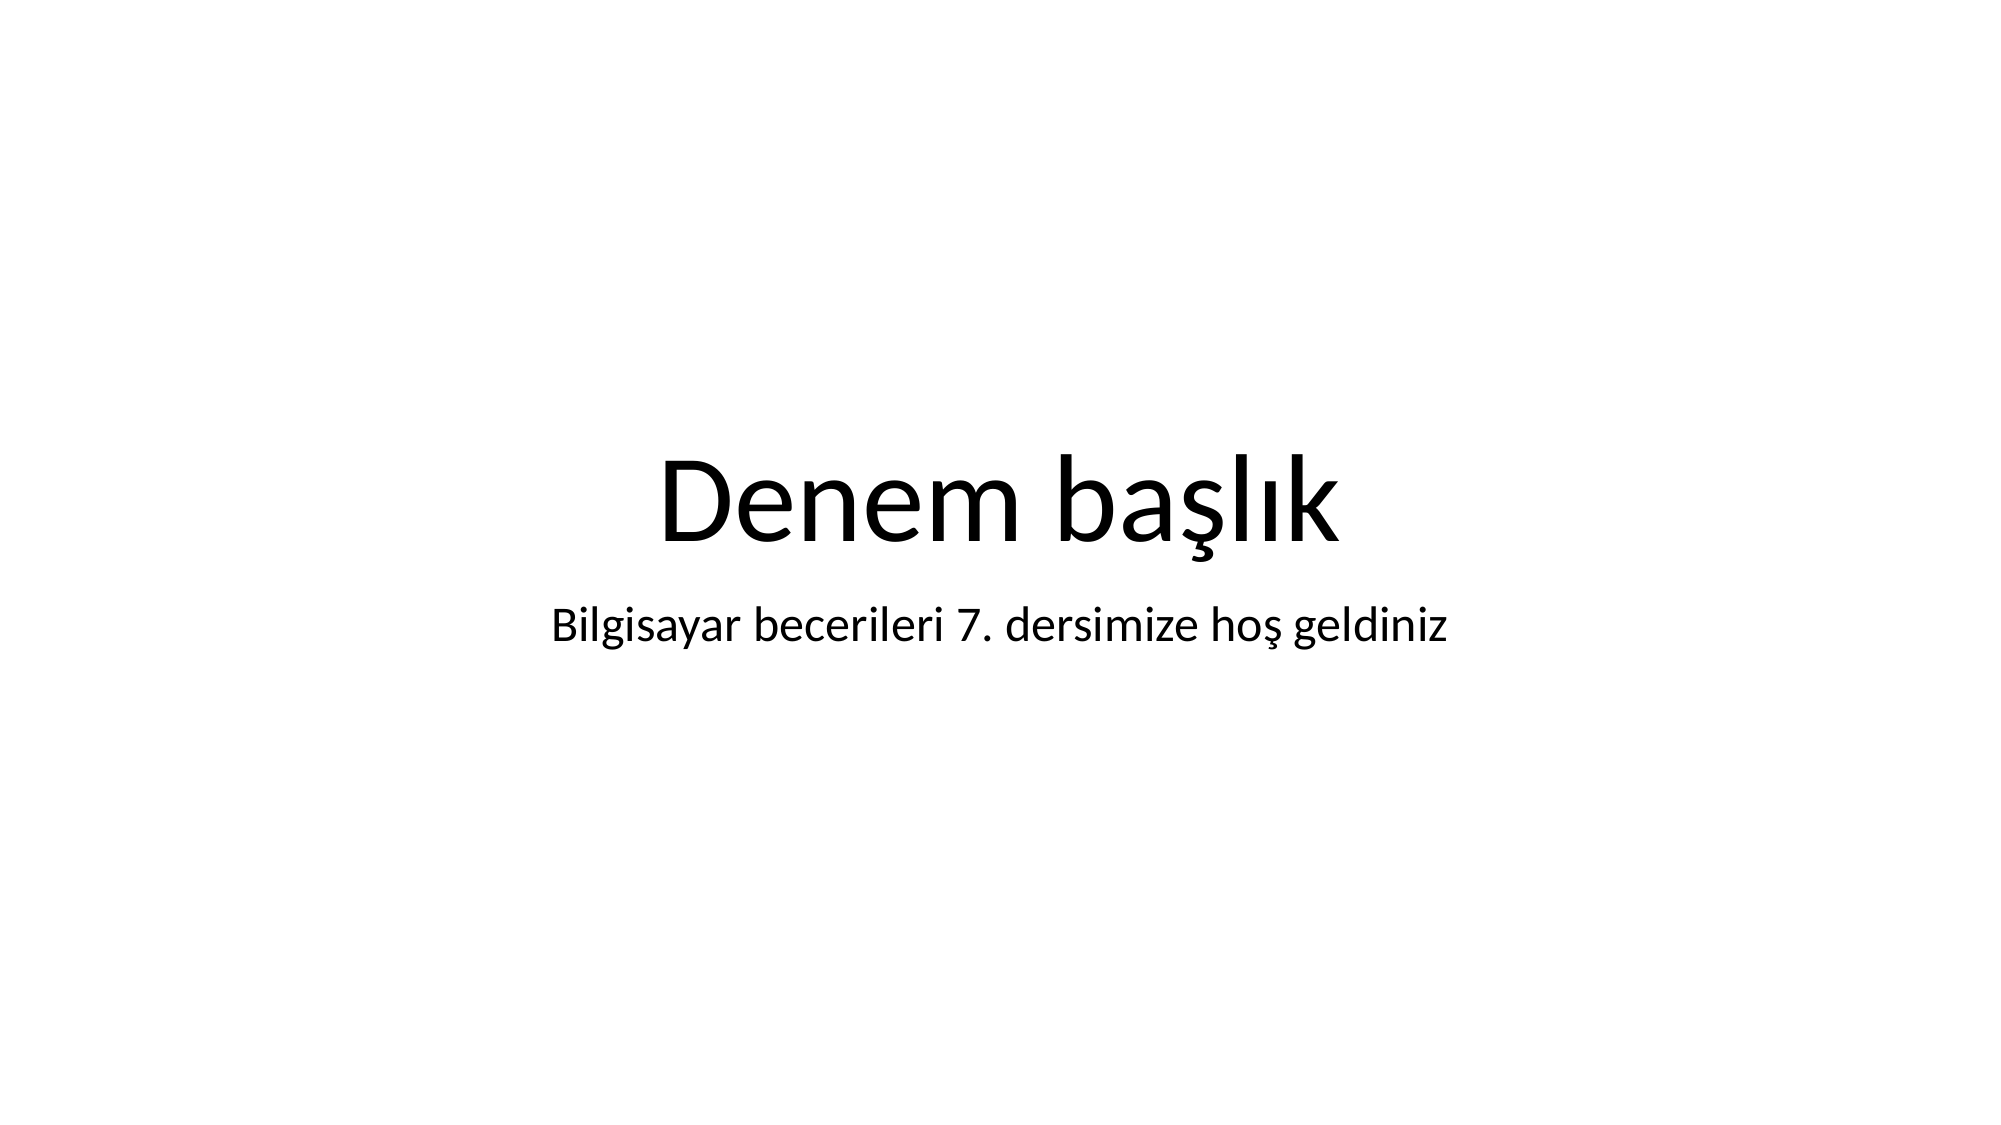

# Denem başlık
Bilgisayar becerileri 7. dersimize hoş geldiniz